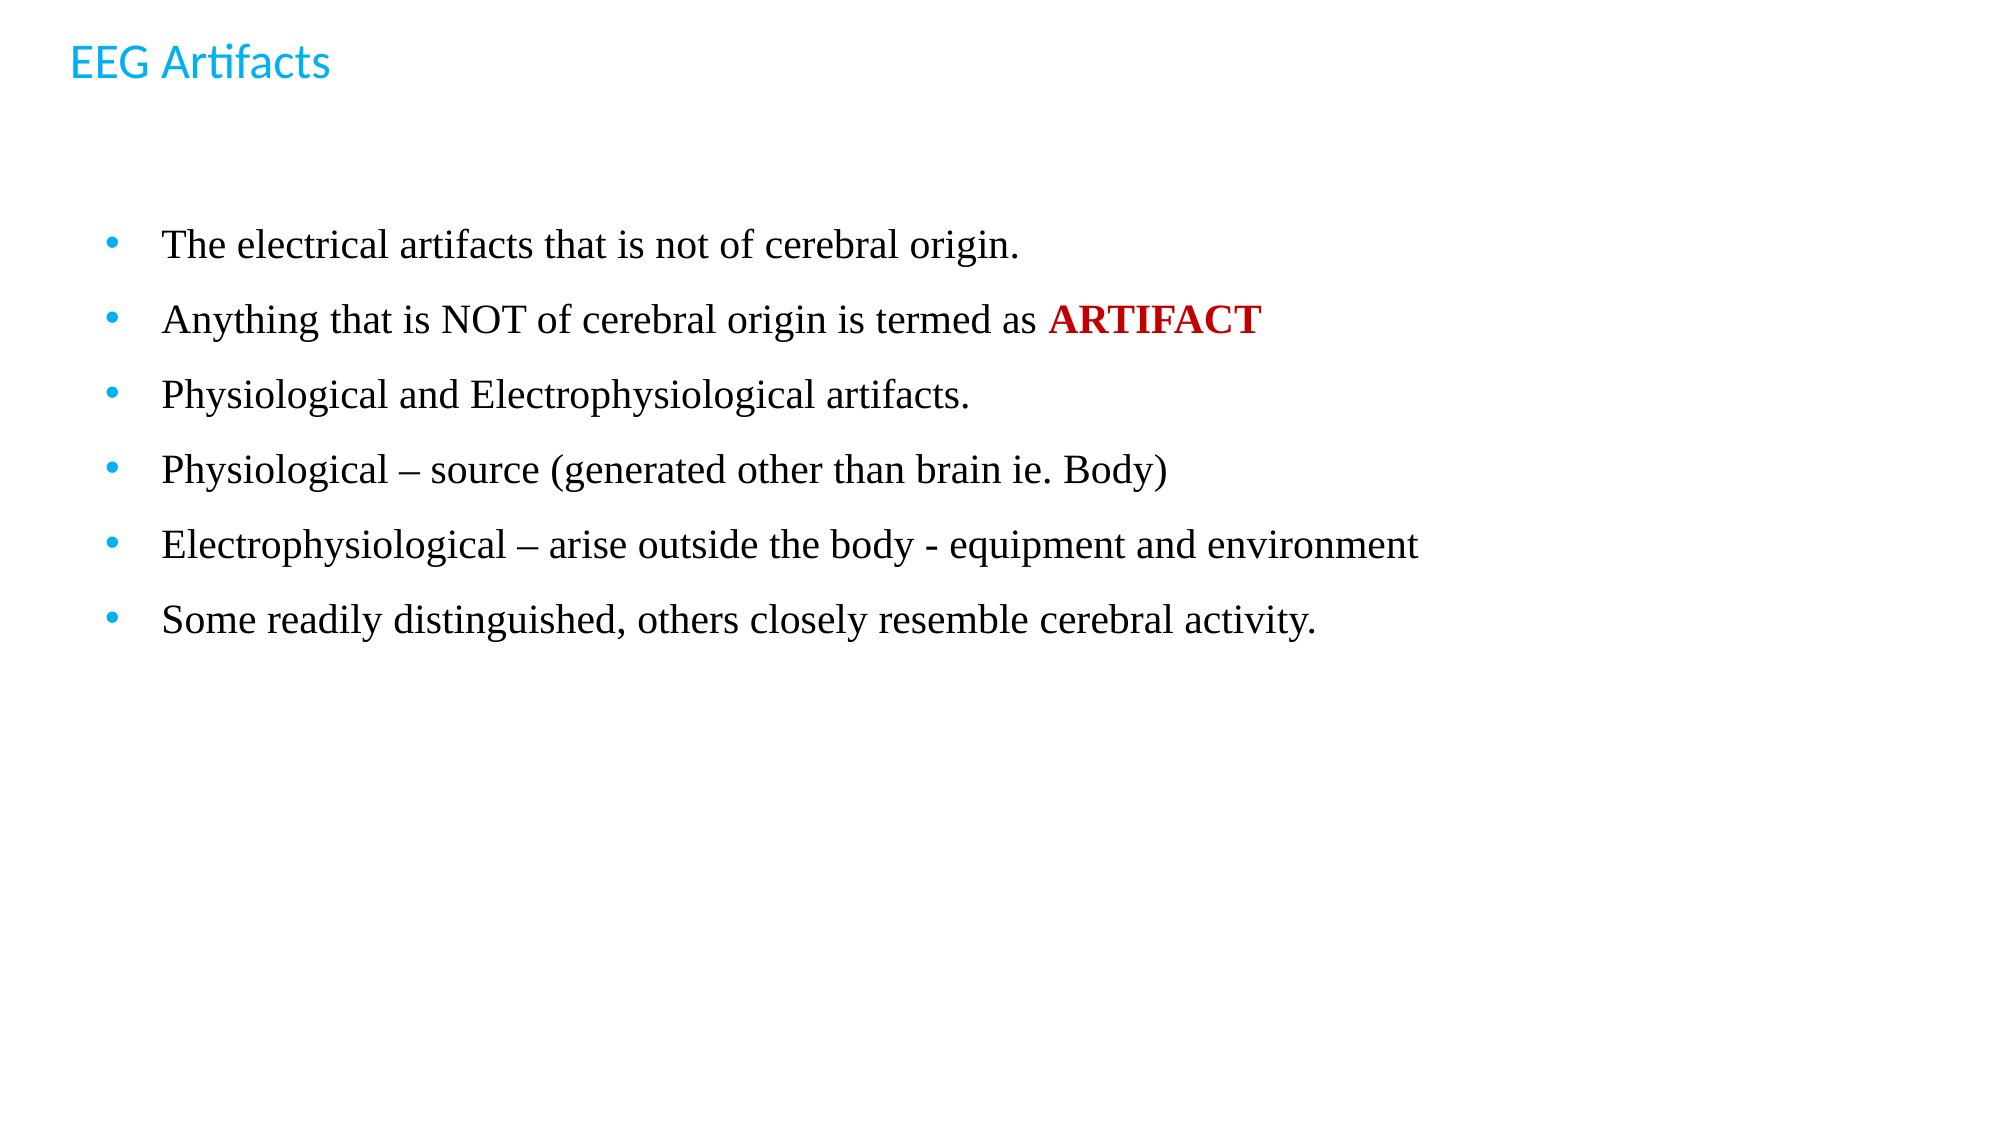

# EEG Artifacts
The electrical artifacts that is not of cerebral origin.
Anything that is NOT of cerebral origin is termed as ARTIFACT
Physiological and Electrophysiological artifacts.
Physiological – source (generated other than brain ie. Body)
Electrophysiological – arise outside the body - equipment and environment
Some readily distinguished, others closely resemble cerebral activity.